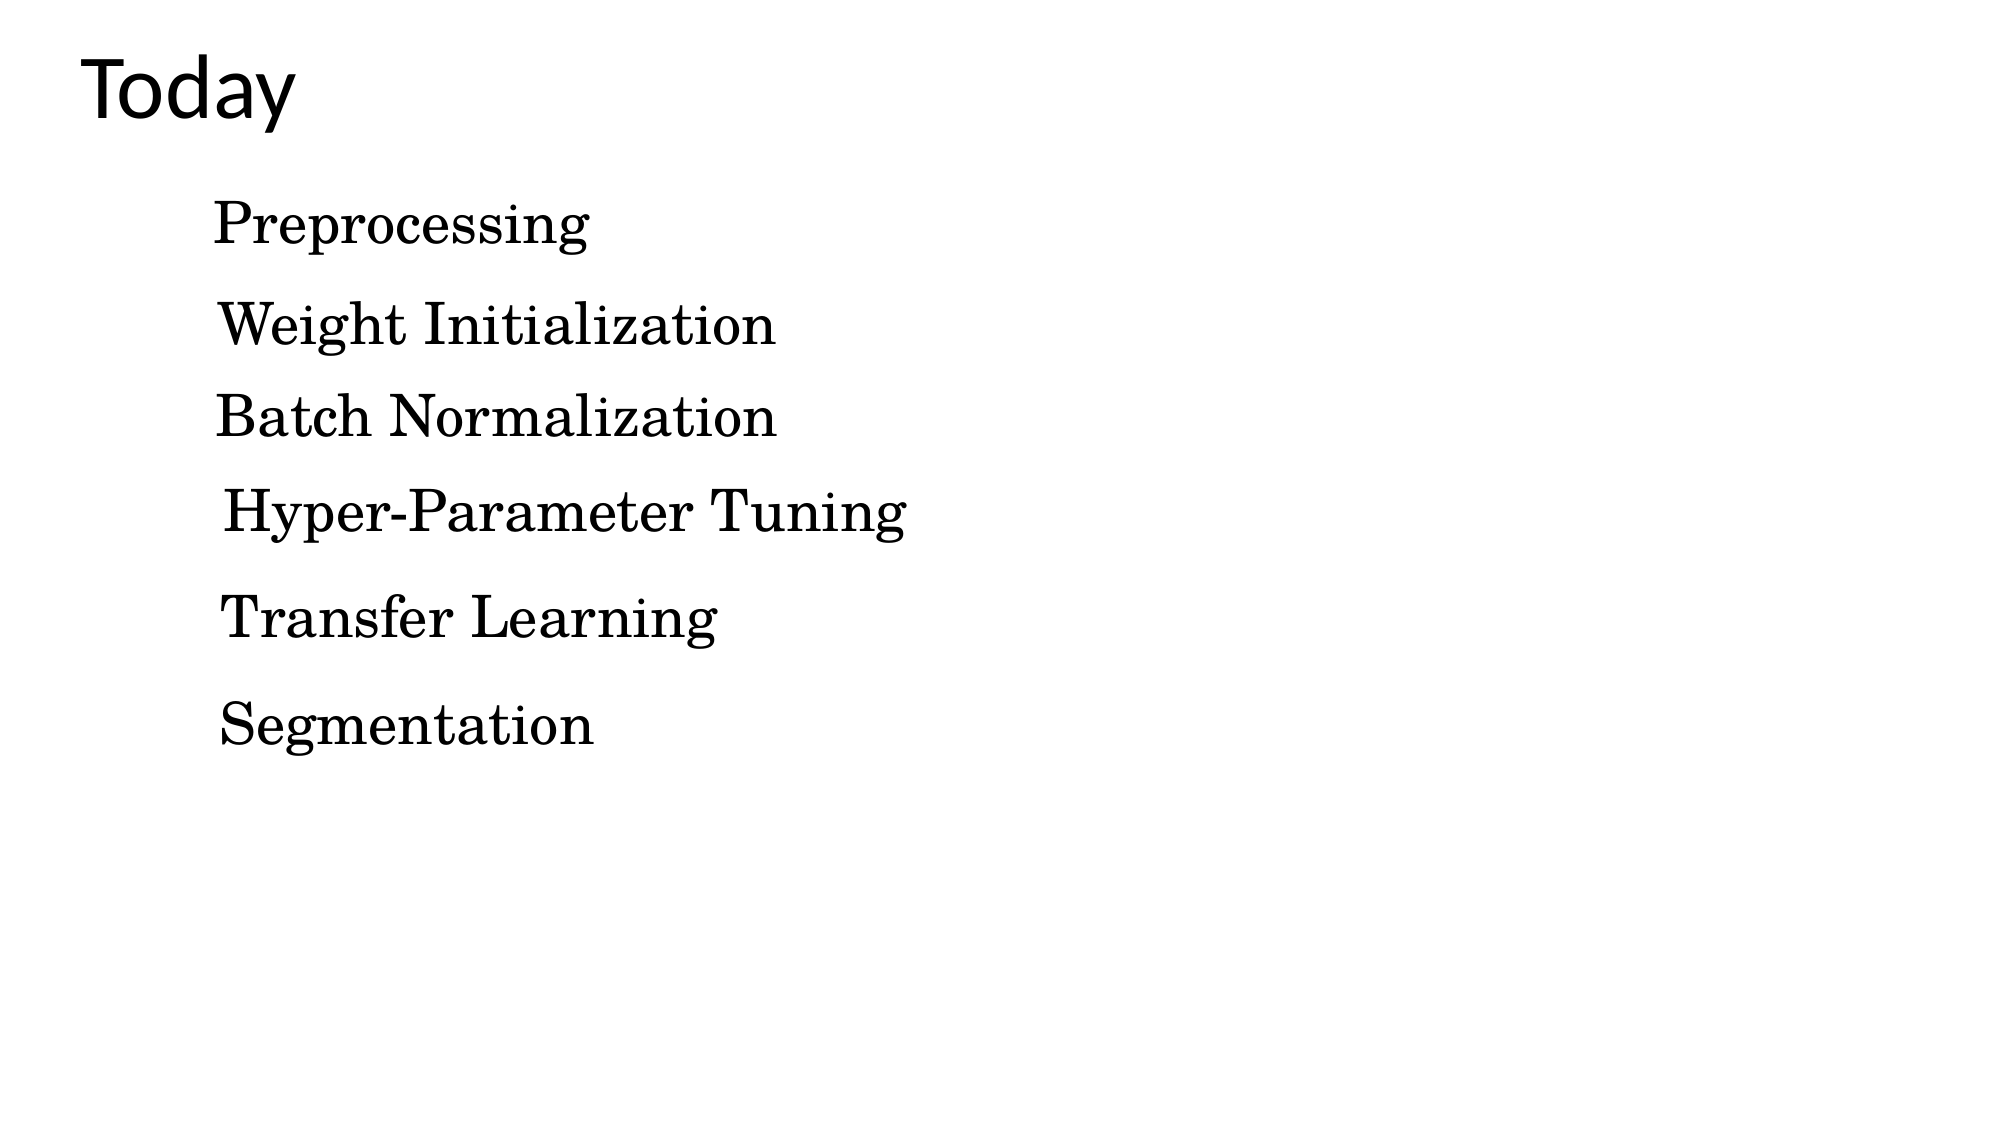

Today
Preprocessing
Weight Initialization
Batch Normalization
Hyper-Parameter Tuning
Transfer Learning
Segmentation